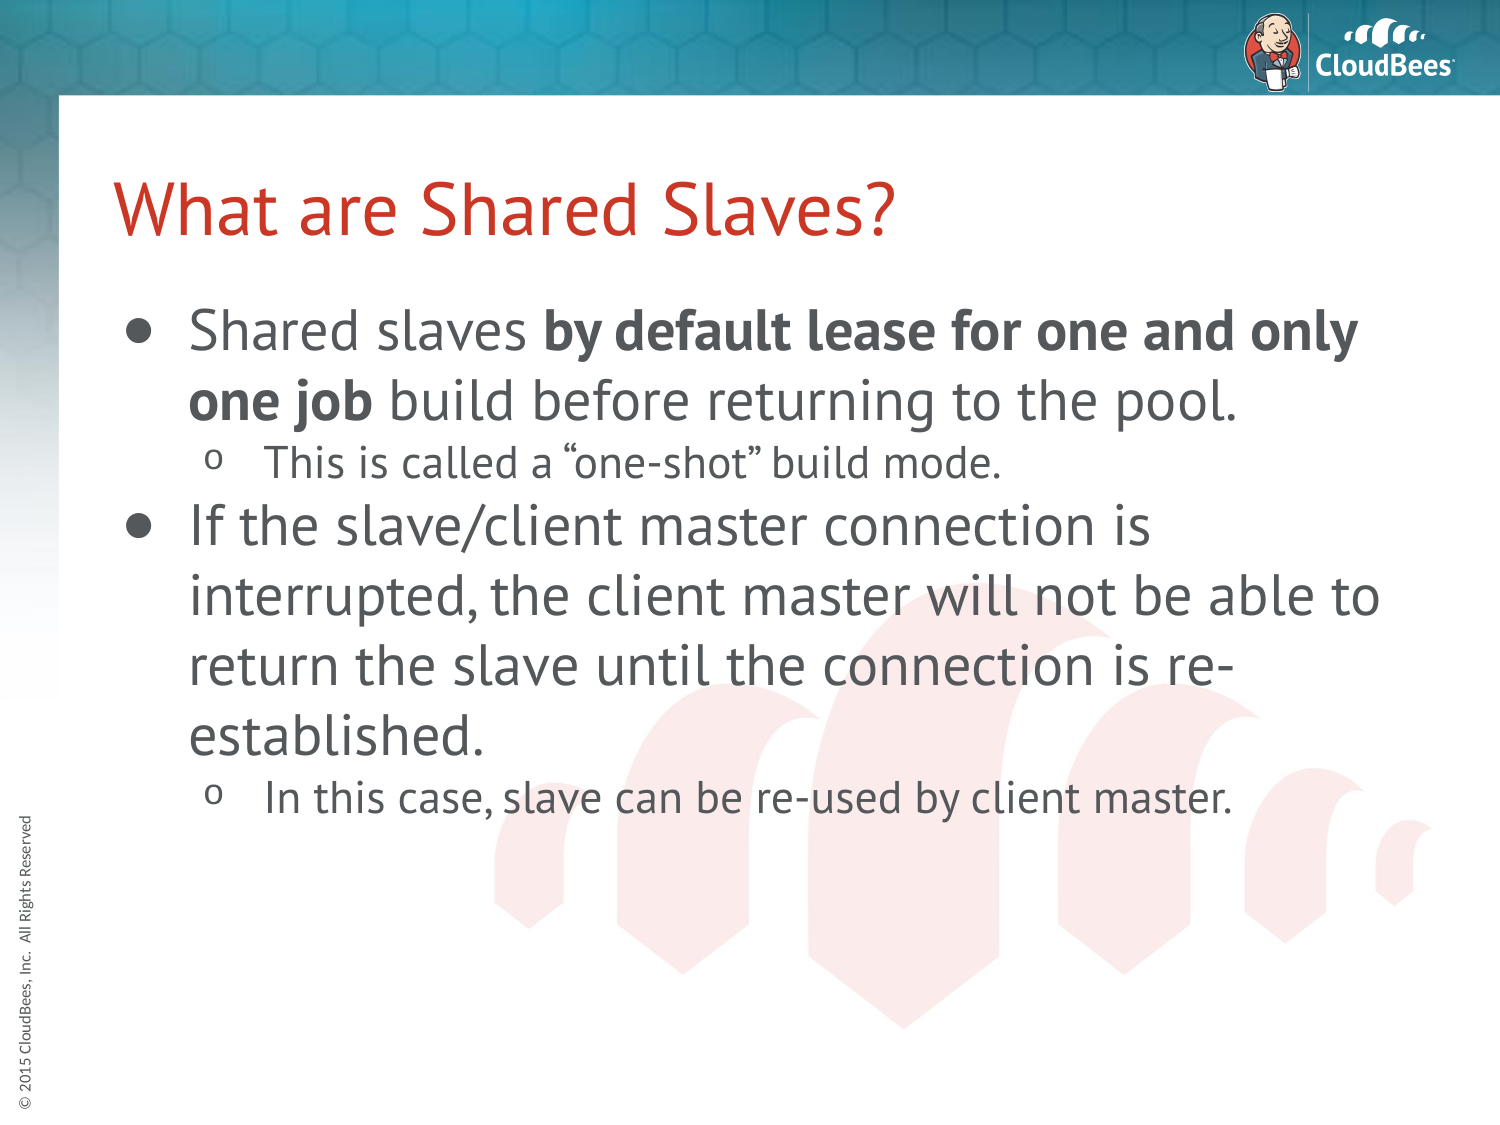

# What are Shared Slaves?
Shared slaves by default lease for one and only one job build before returning to the pool.
This is called a “one-shot” build mode.
If the slave/client master connection is interrupted, the client master will not be able to return the slave until the connection is re-established.
In this case, slave can be re-used by client master.